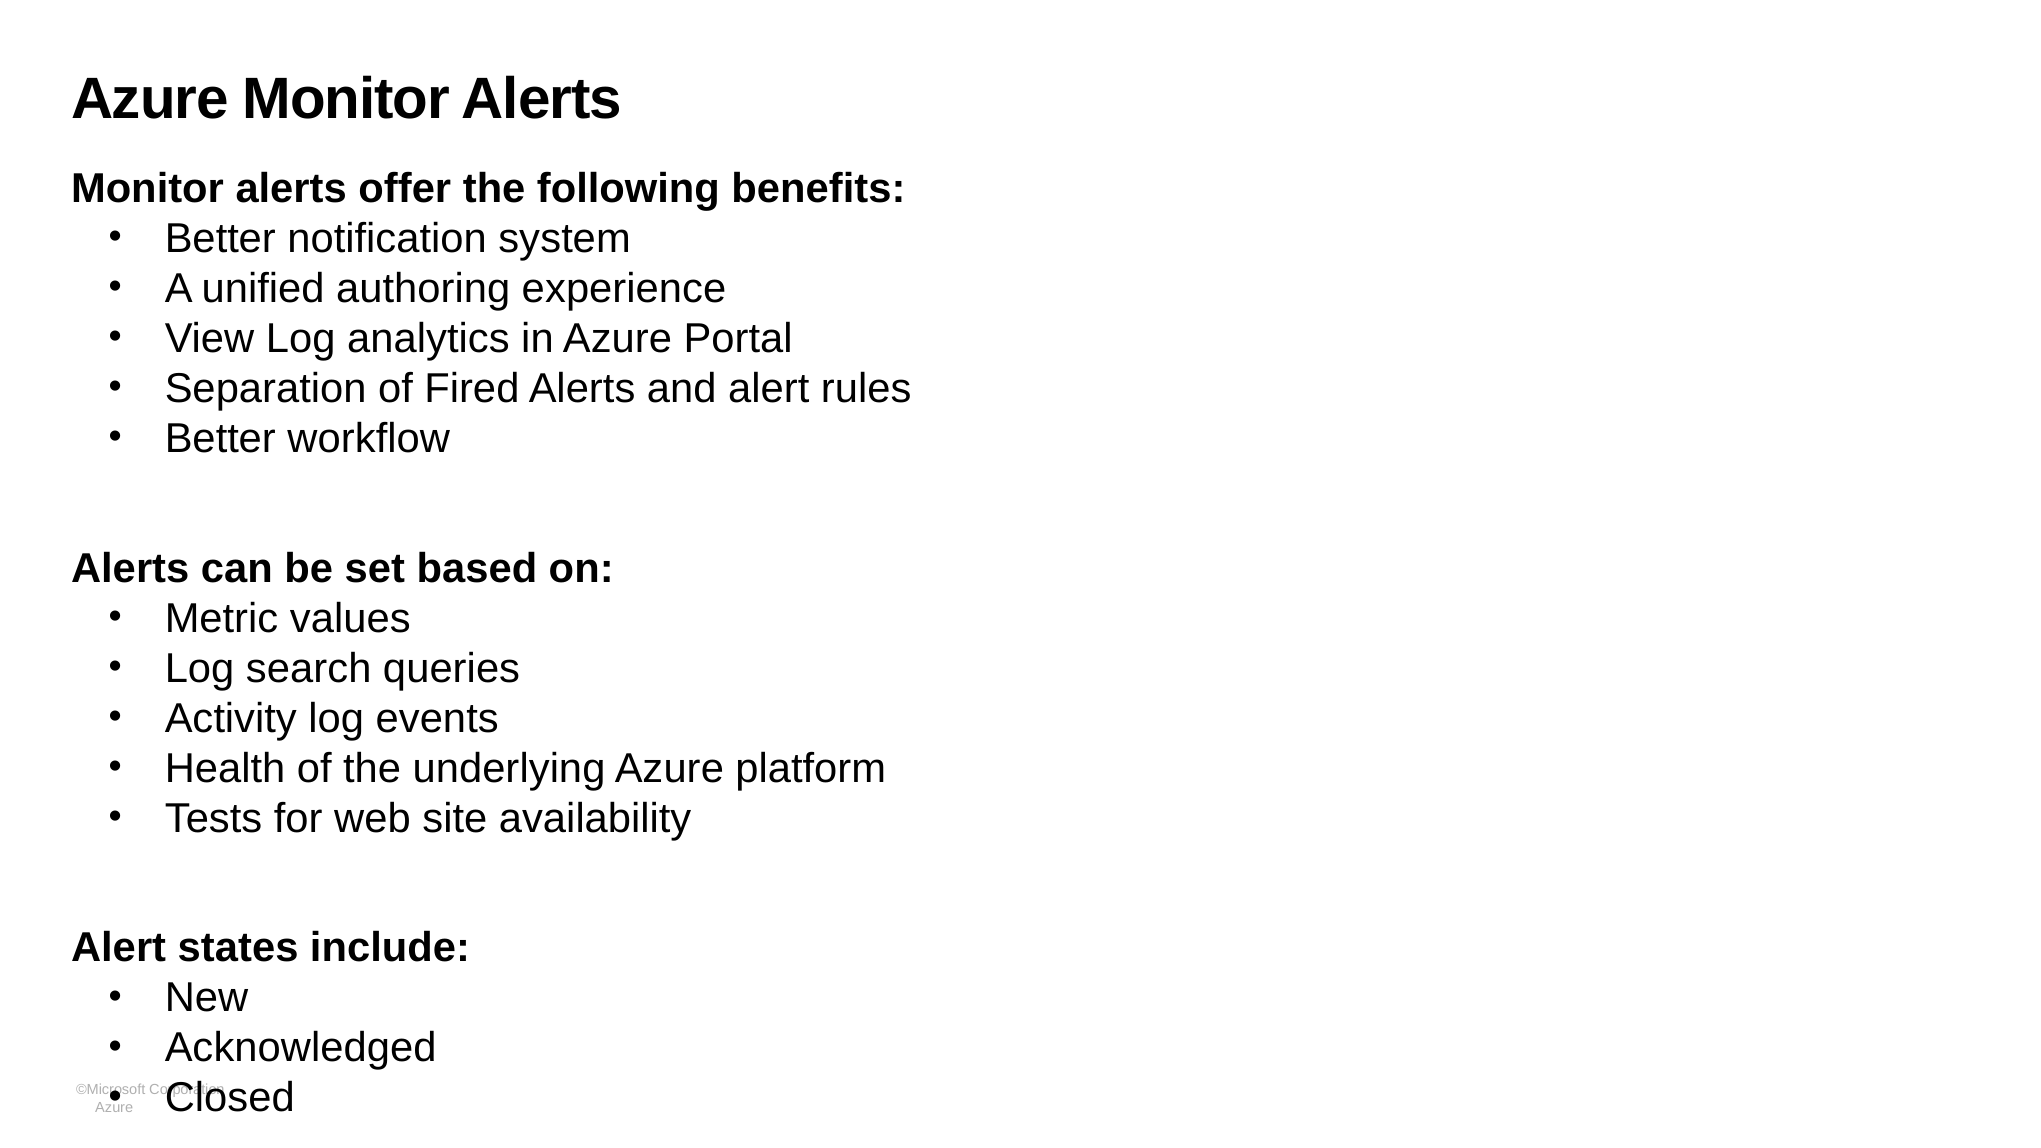

# Azure Monitor Alerts
Monitor alerts offer the following benefits:
Better notification system
A unified authoring experience
View Log analytics in Azure Portal
Separation of Fired Alerts and alert rules
Better workflow

Alerts can be set based on:
Metric values
Log search queries
Activity log events
Health of the underlying Azure platform
Tests for web site availability

Alert states include:
New
Acknowledged
Closed